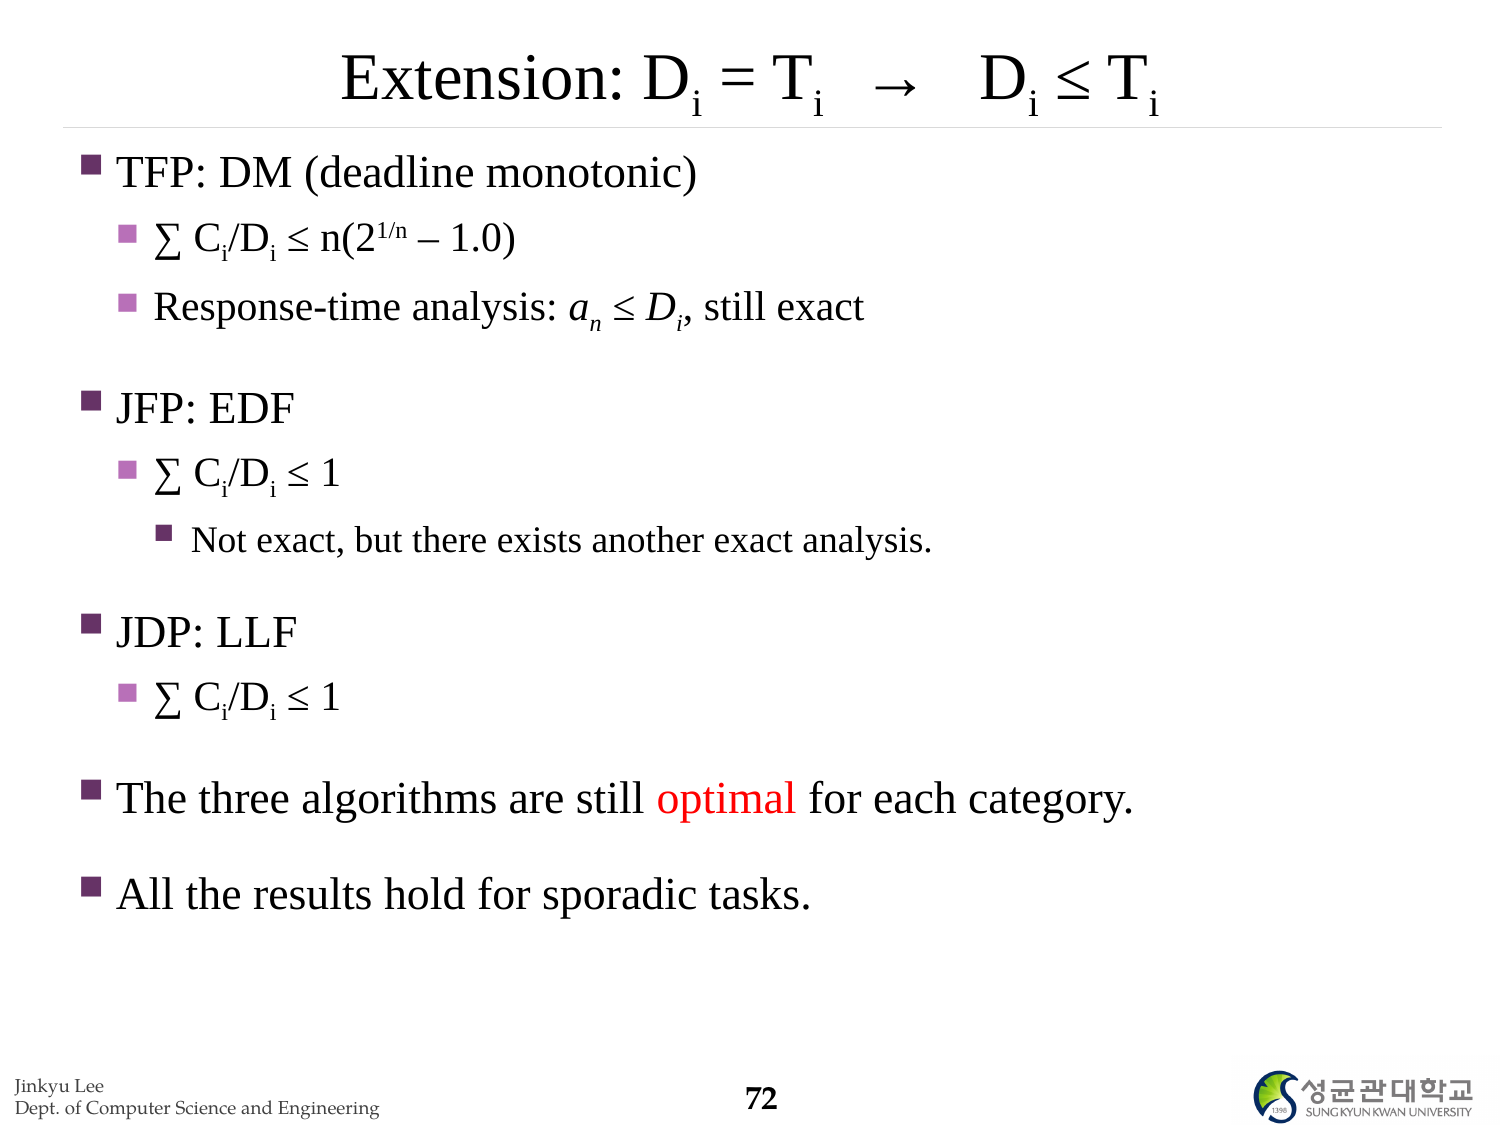

# Extension: Di = Ti    →   Di ≤ Ti
TFP: DM (deadline monotonic)
∑ Ci/Di ≤ n(21/n – 1.0)
Response-time analysis: an ≤ Di, still exact
JFP: EDF
∑ Ci/Di ≤ 1
Not exact, but there exists another exact analysis.
JDP: LLF
∑ Ci/Di ≤ 1
The three algorithms are still optimal for each category.
All the results hold for sporadic tasks.